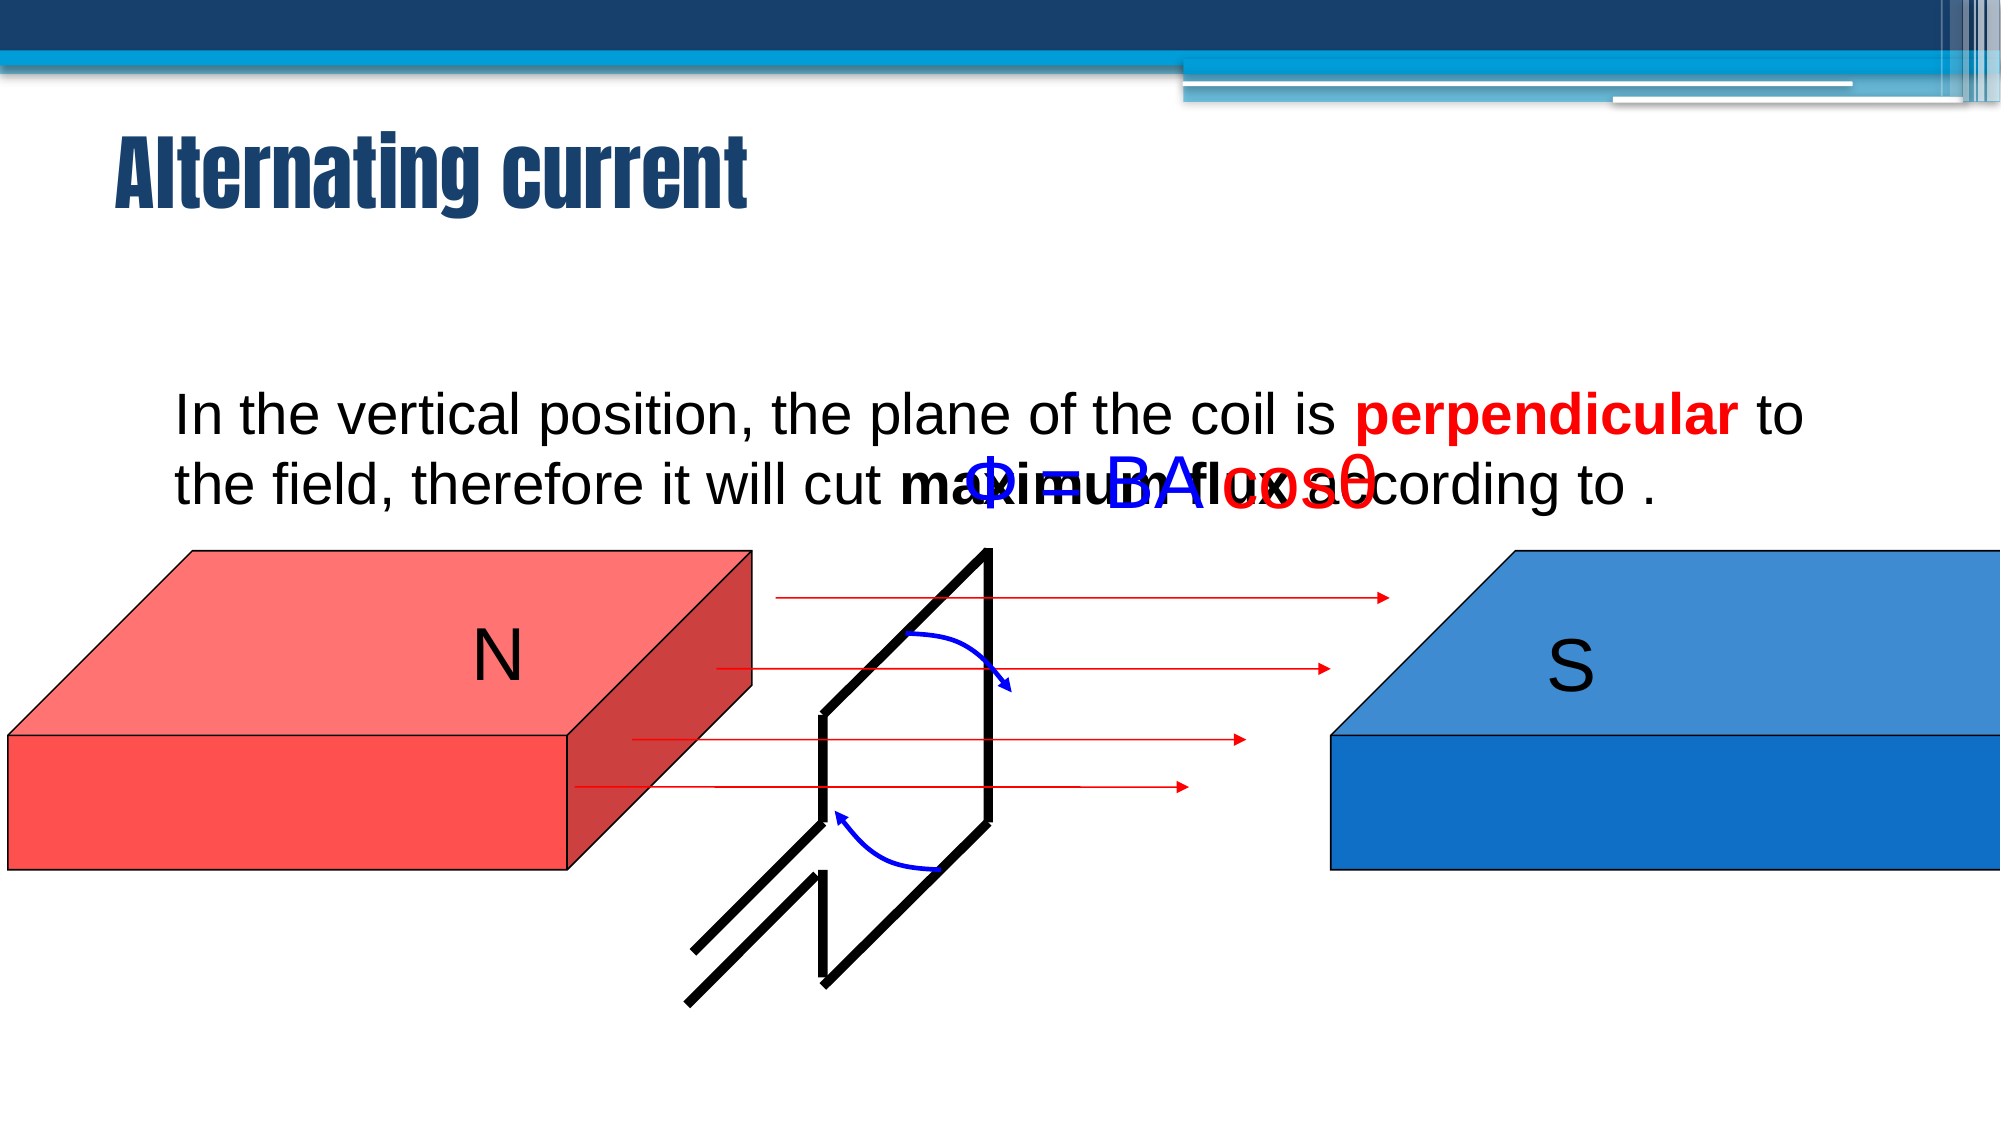

# Alternating current
	In the vertical position, the plane of the coil is perpendicular to the field, therefore it will cut maximum flux according to .
Ф = BA cosθ

N

S